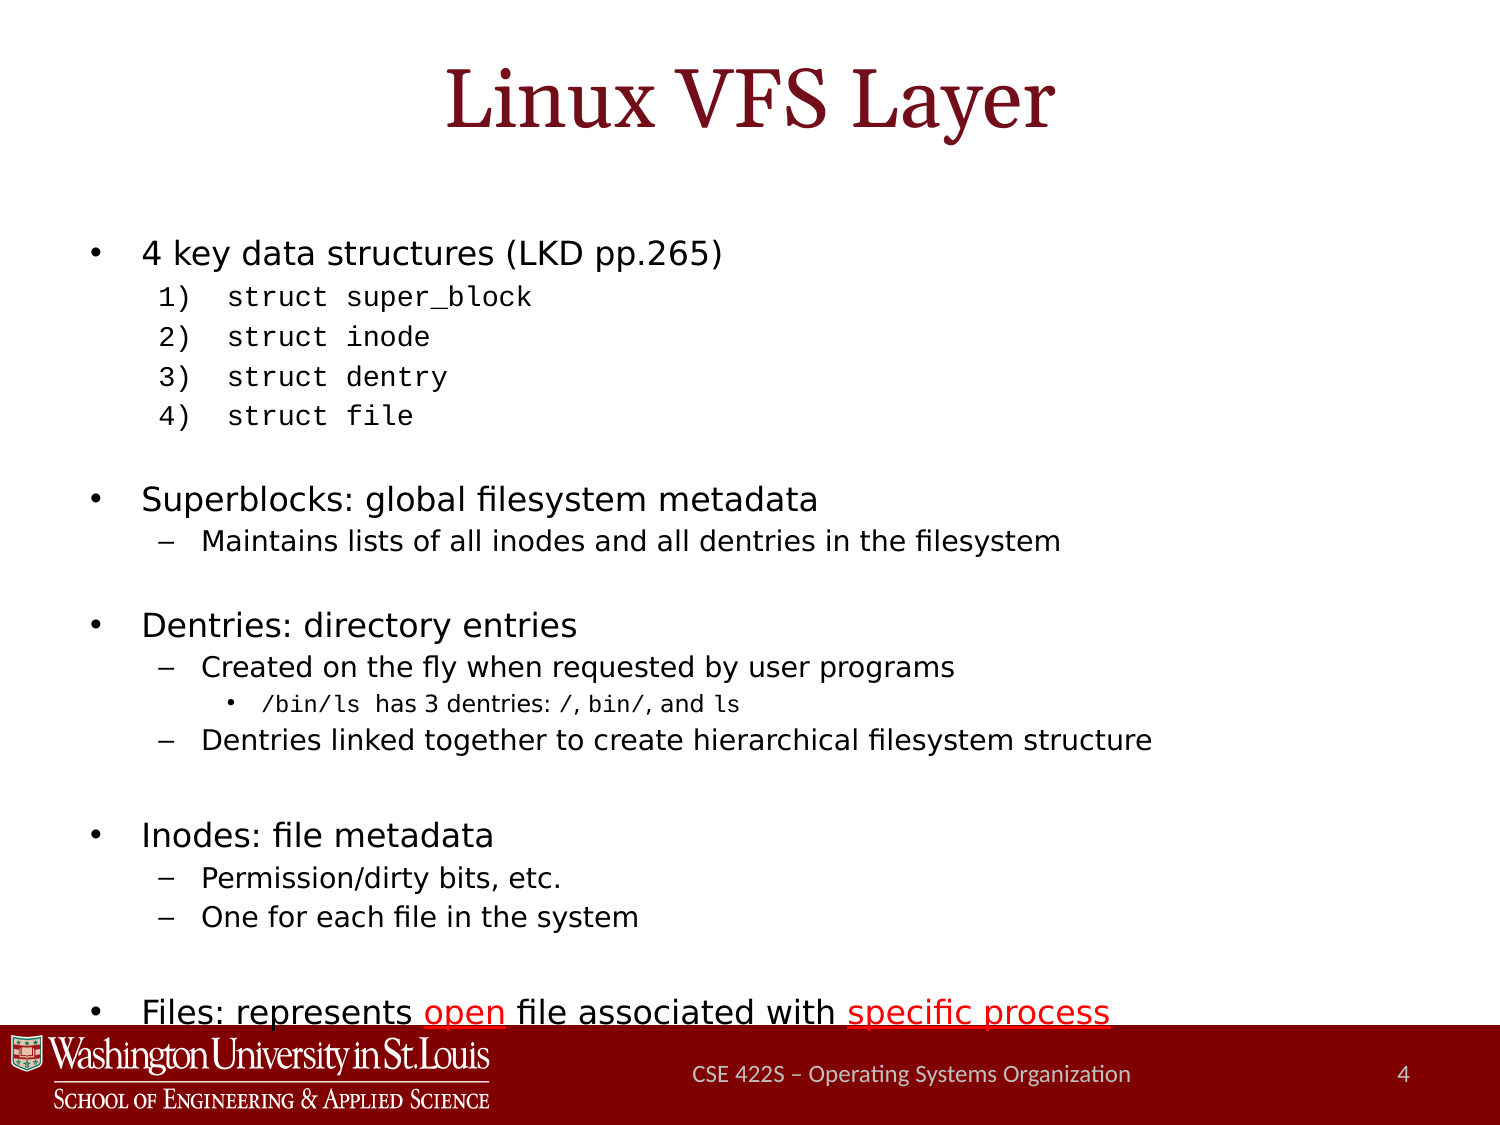

# Linux VFS Layer
4 key data structures (LKD pp.265)
struct super_block
struct inode
struct dentry
struct file

Superblocks: global filesystem metadata
Maintains lists of all inodes and all dentries in the filesystem

Dentries: directory entries
Created on the fly when requested by user programs
/bin/ls has 3 dentries: /, bin/, and ls
Dentries linked together to create hierarchical filesystem structure

Inodes: file metadata
Permission/dirty bits, etc.
One for each file in the system

Files: represents open file associated with specific process
CSE 422S – Operating Systems Organization
4